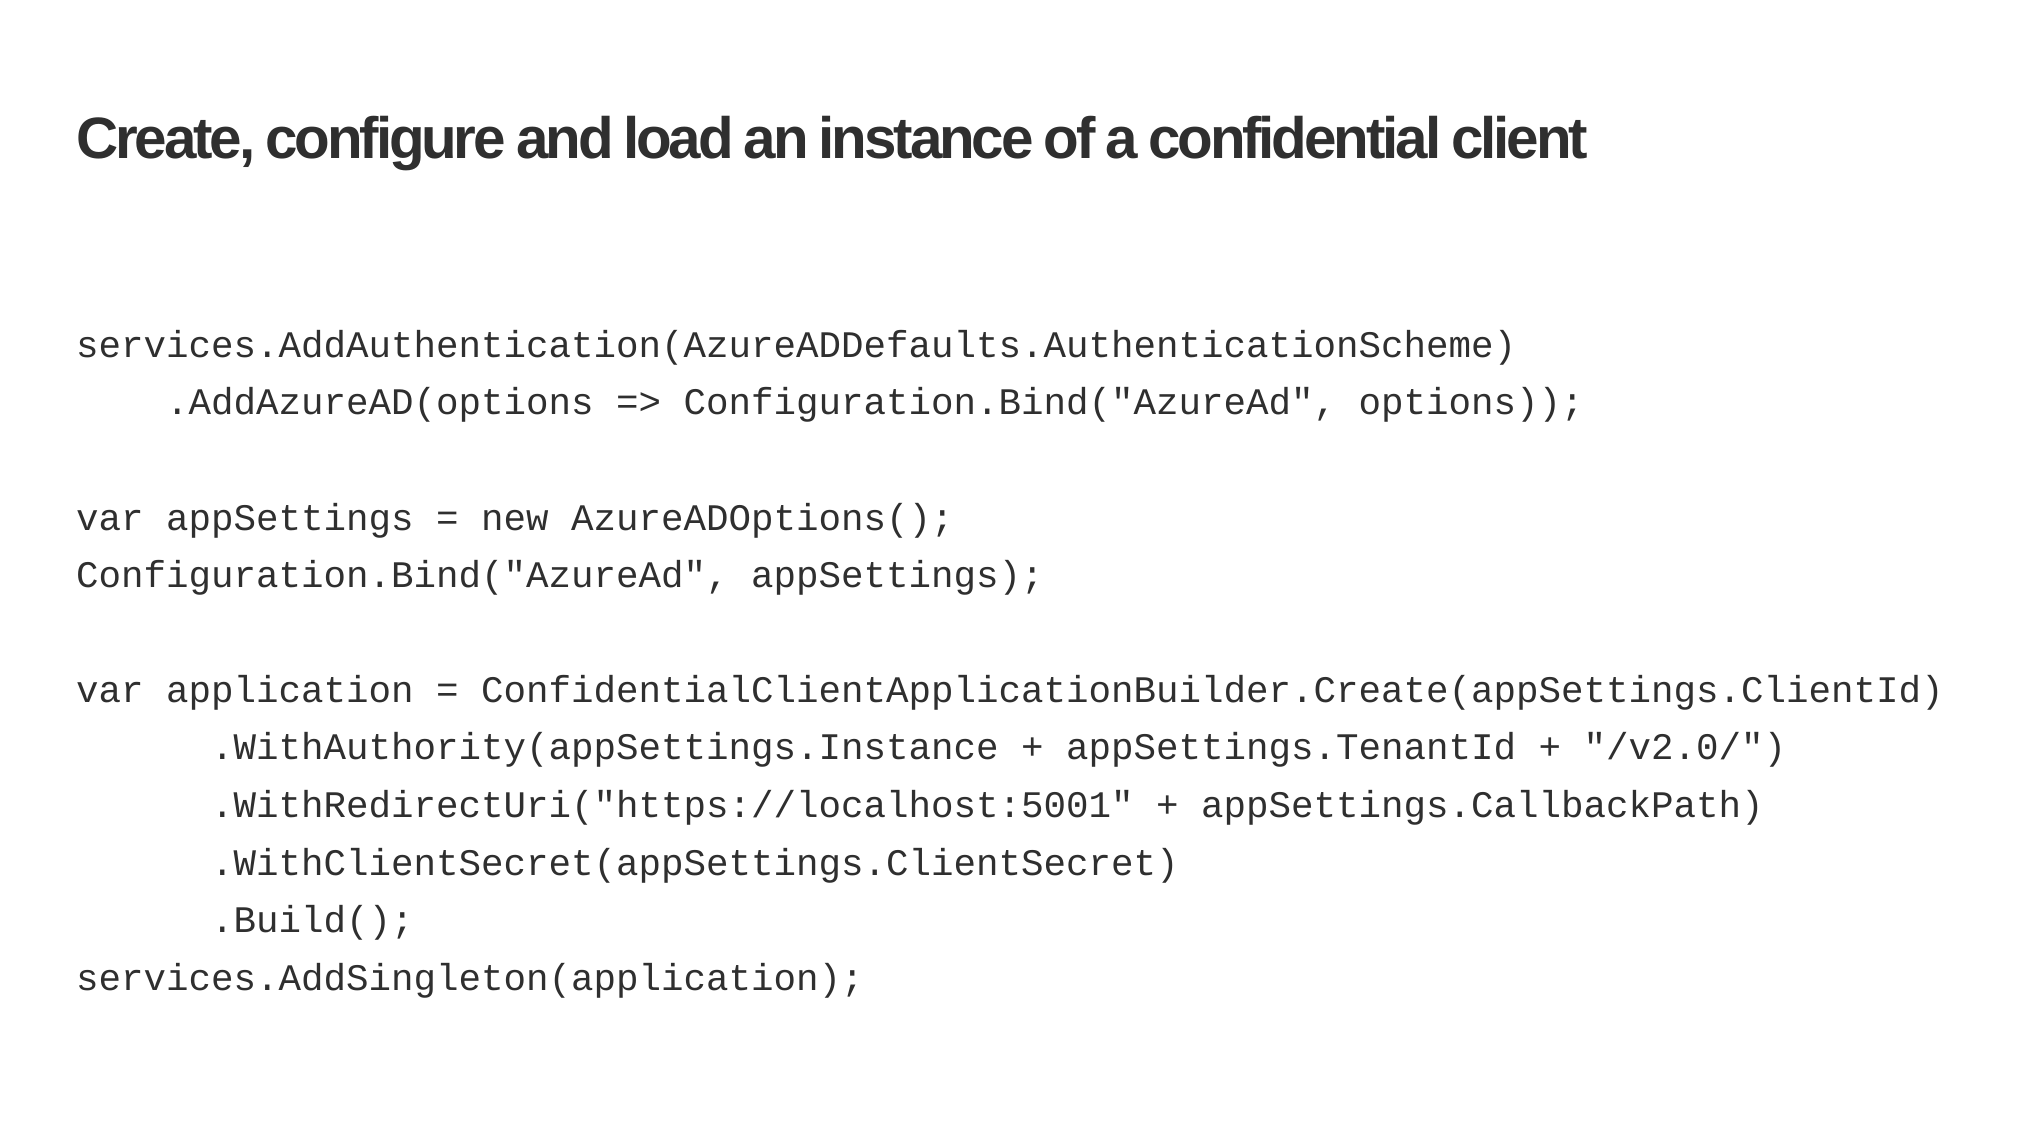

# Create, configure and load an instance of a confidential client
services.AddAuthentication(AzureADDefaults.AuthenticationScheme)
    .AddAzureAD(options => Configuration.Bind("AzureAd", options));

var appSettings = new AzureADOptions();
Configuration.Bind("AzureAd", appSettings);

var application = ConfidentialClientApplicationBuilder.Create(appSettings.ClientId)
      .WithAuthority(appSettings.Instance + appSettings.TenantId + "/v2.0/")
      .WithRedirectUri("https://localhost:5001" + appSettings.CallbackPath)
      .WithClientSecret(appSettings.ClientSecret)
      .Build();
services.AddSingleton(application);